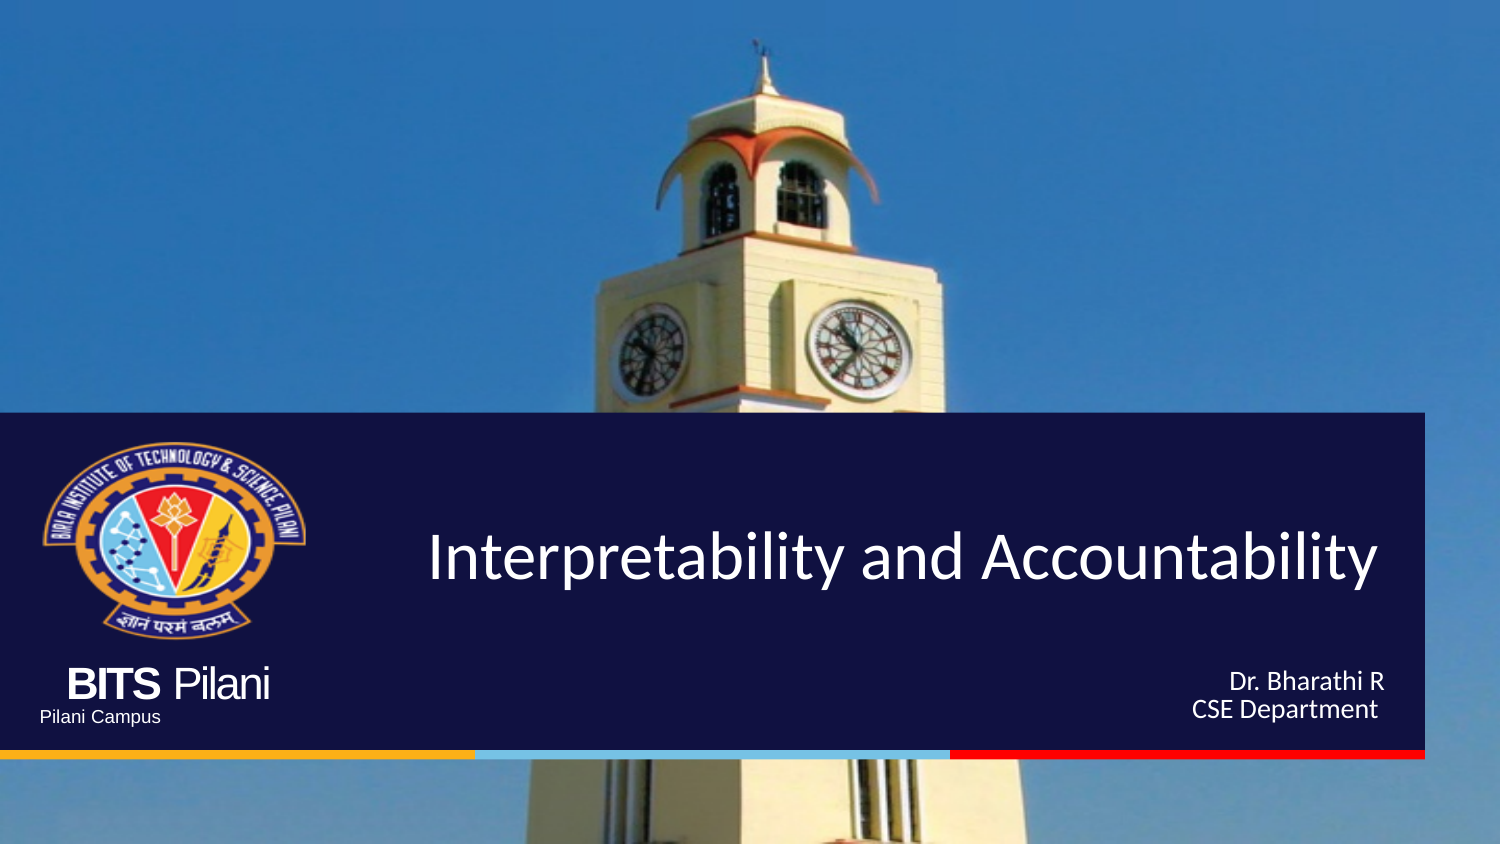

# Interpretability and Accountability
Dr. Bharathi R
CSE Department